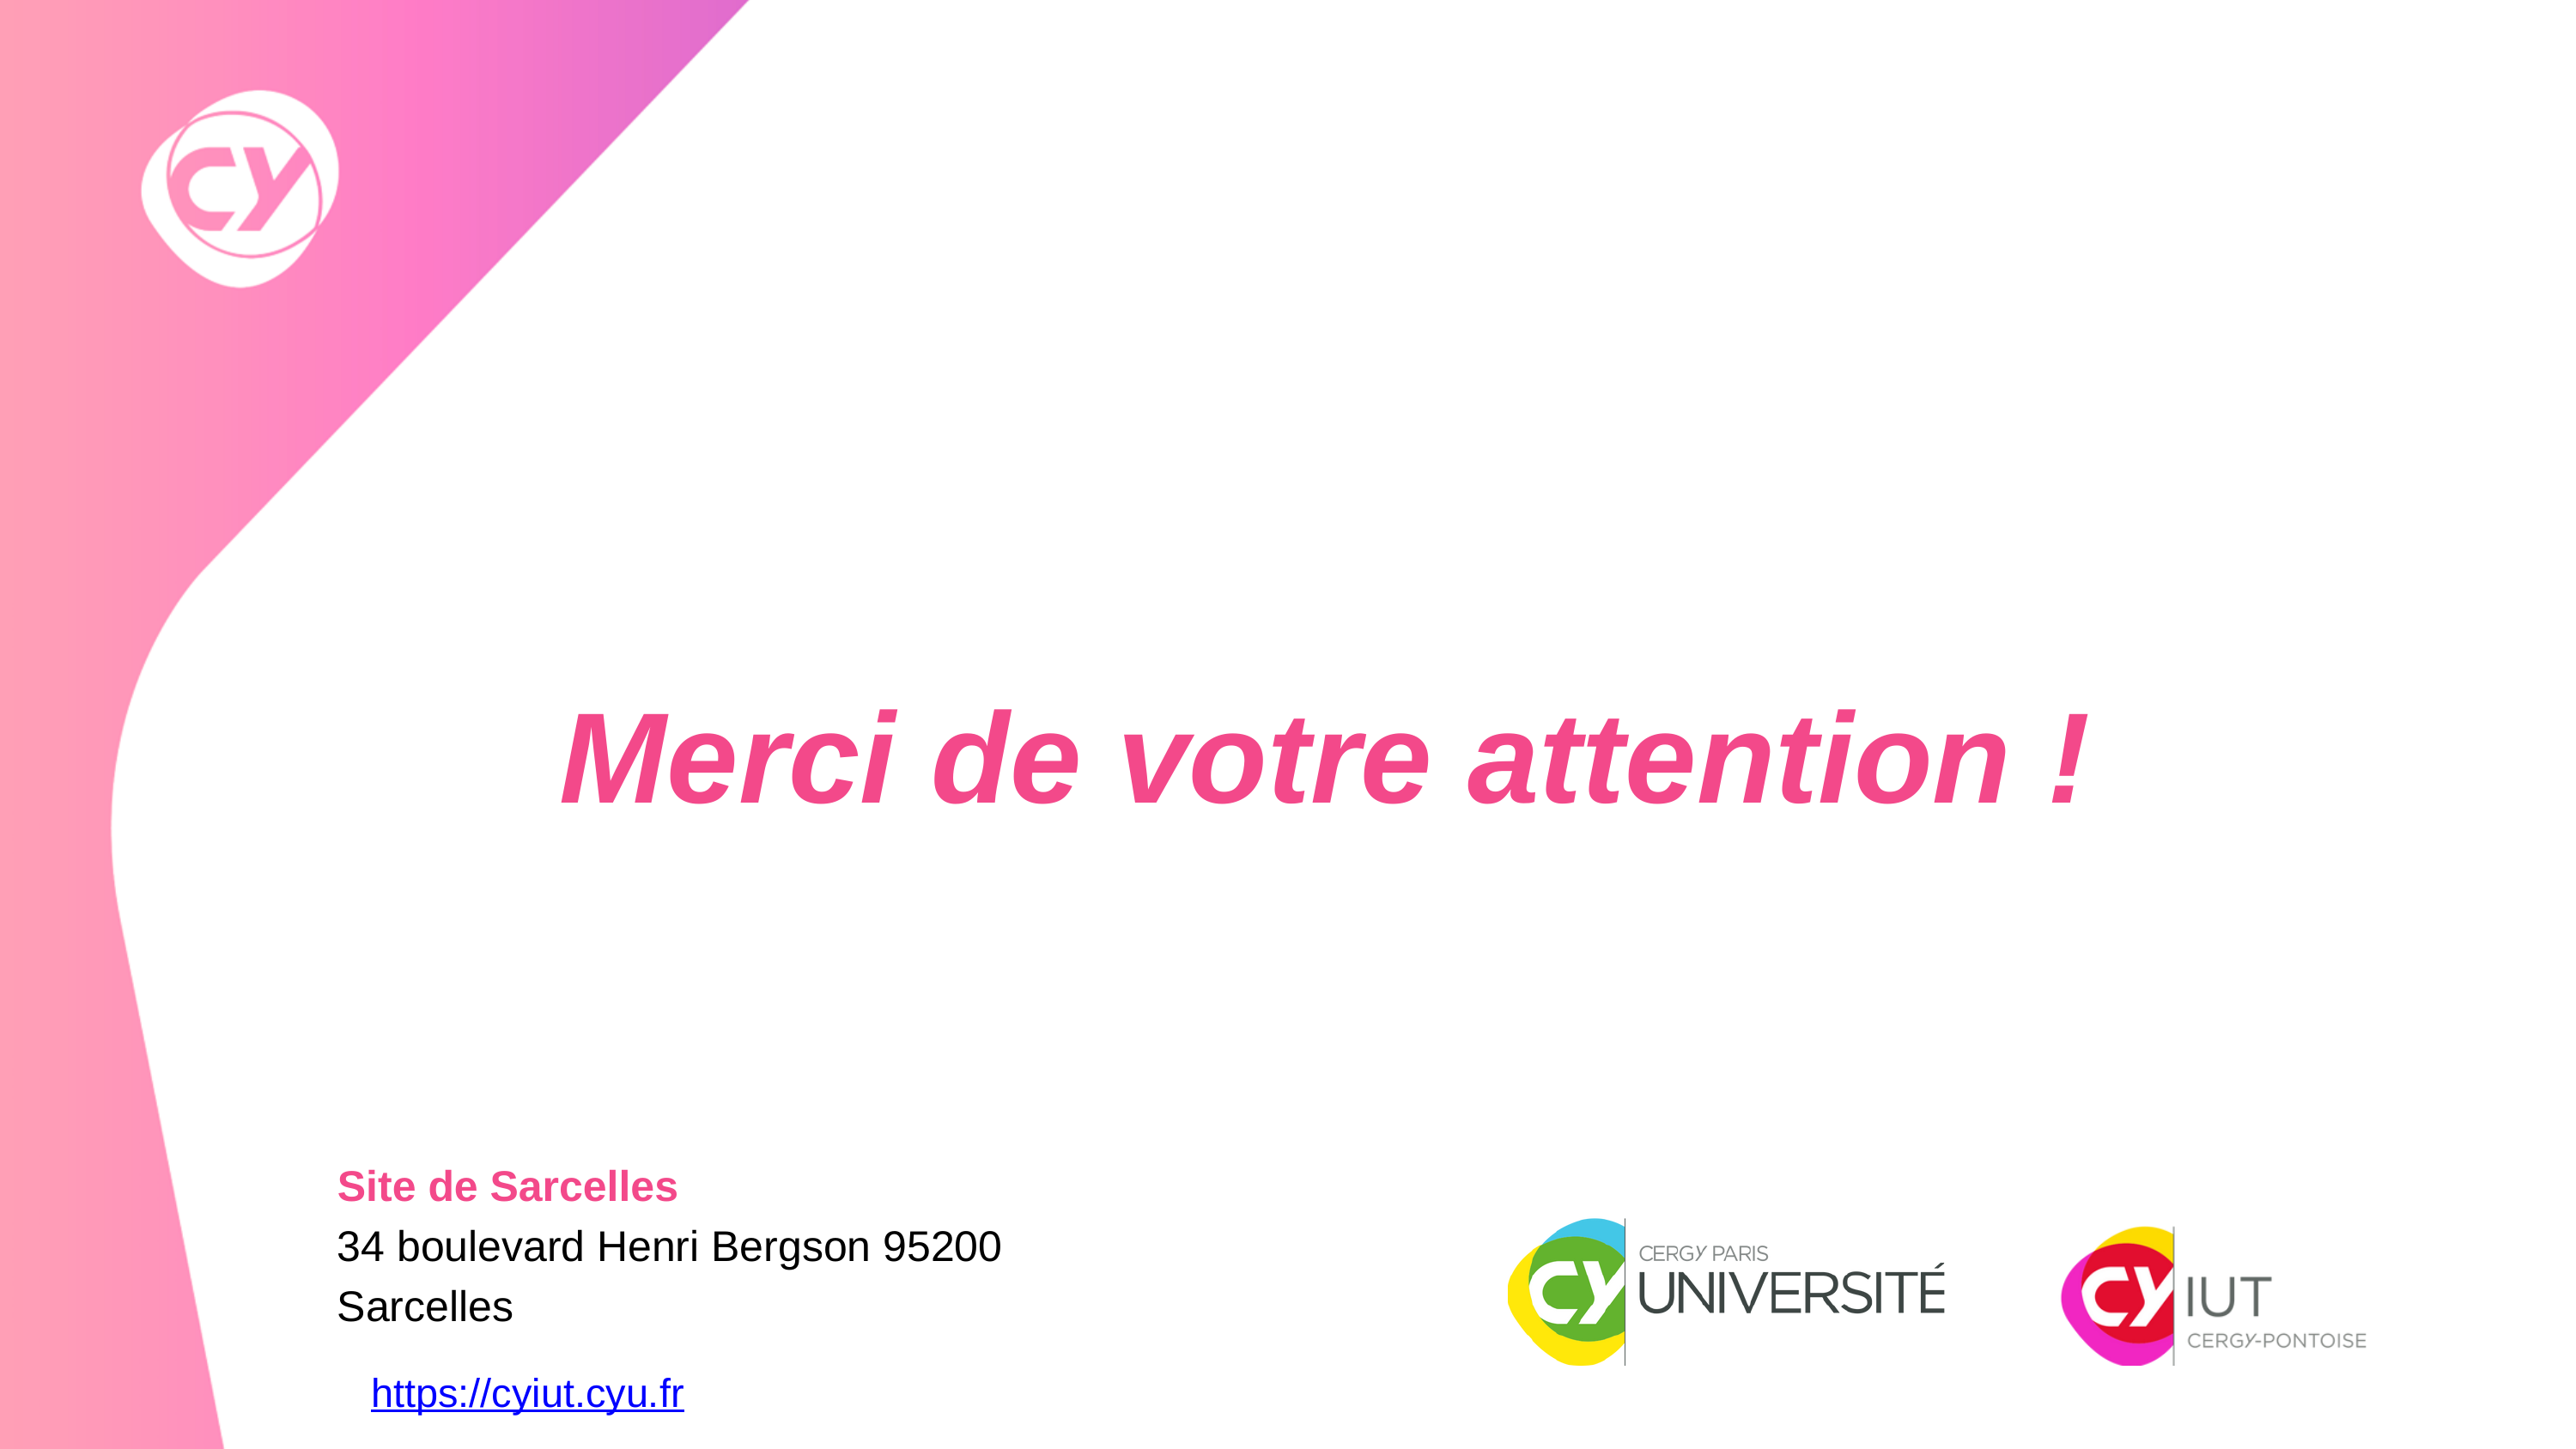

Merci de votre attention !
Site de Sarcelles
34 boulevard Henri Bergson 95200 Sarcelles

https://cyiut.cyu.fr